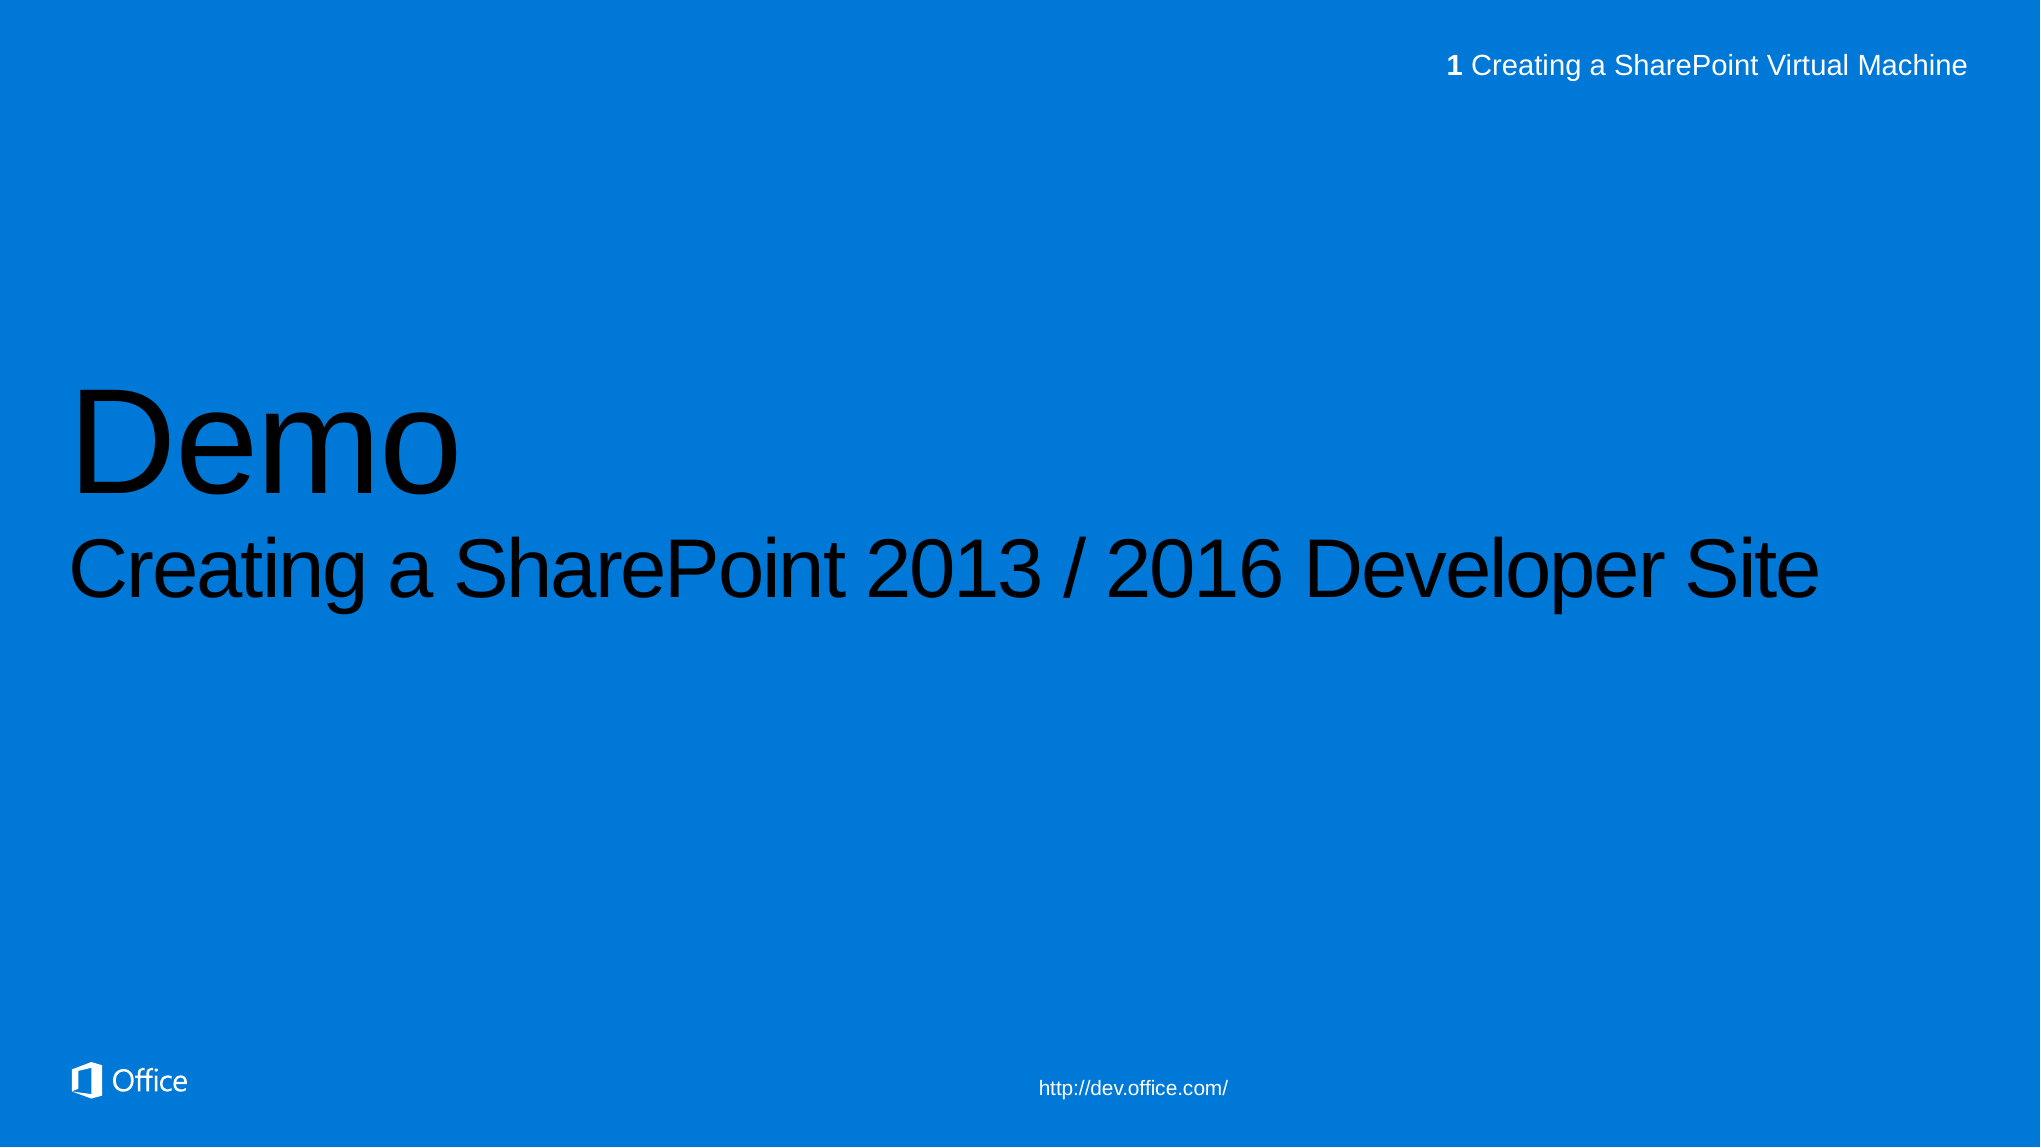

1 Creating a SharePoint Virtual Machine
# Demo Creating a SharePoint 2013 / 2016 Developer Site